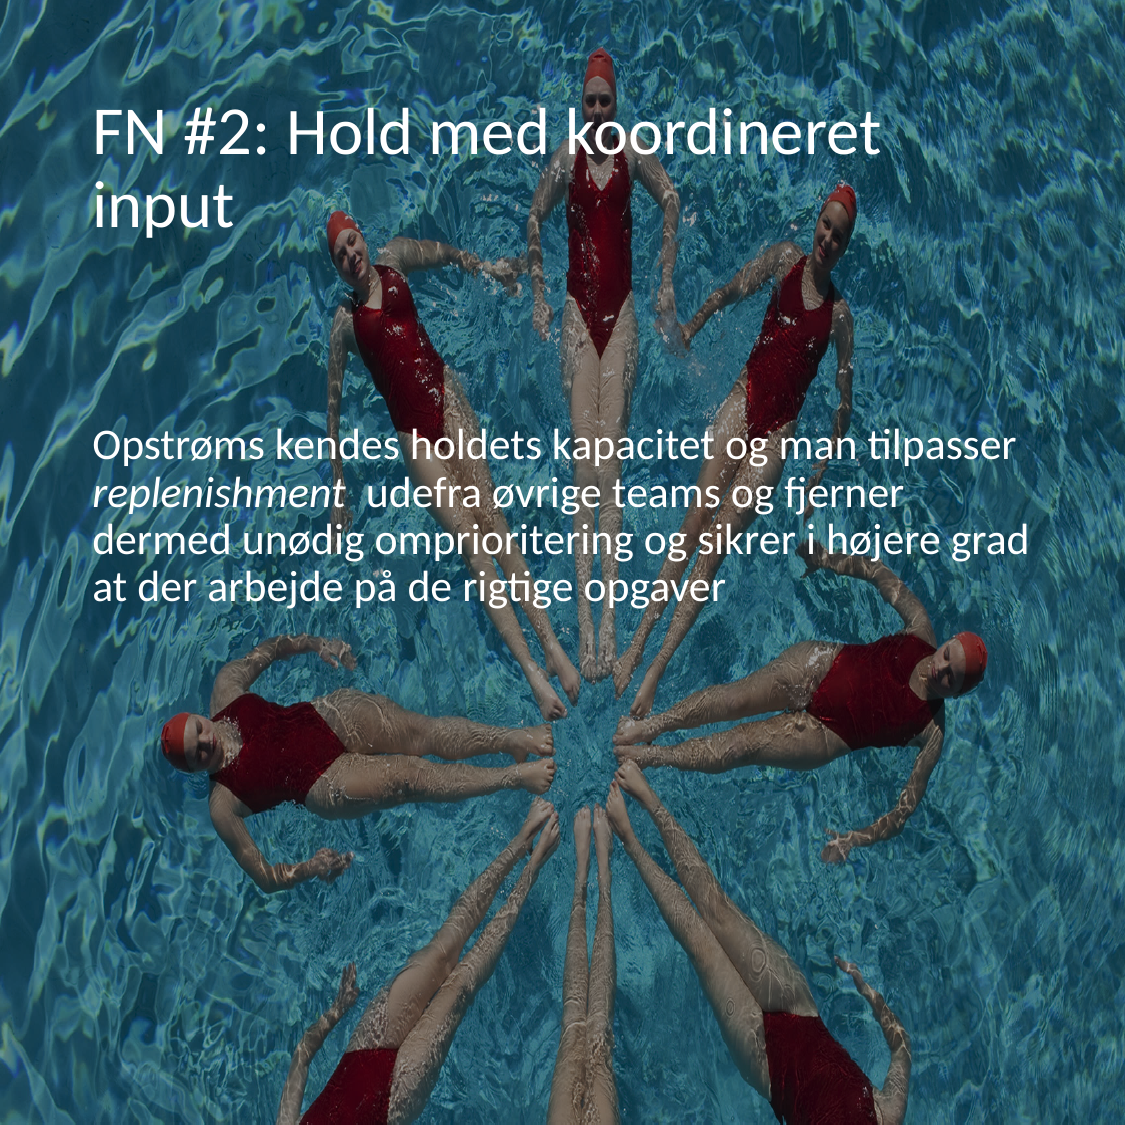

# FN #2: Hold med koordineret input
Opstrøms kendes holdets kapacitet og man tilpasser replenishment  udefra øvrige teams og fjerner dermed unødig omprioritering og sikrer i højere grad at der arbejde på de rigtige opgaver